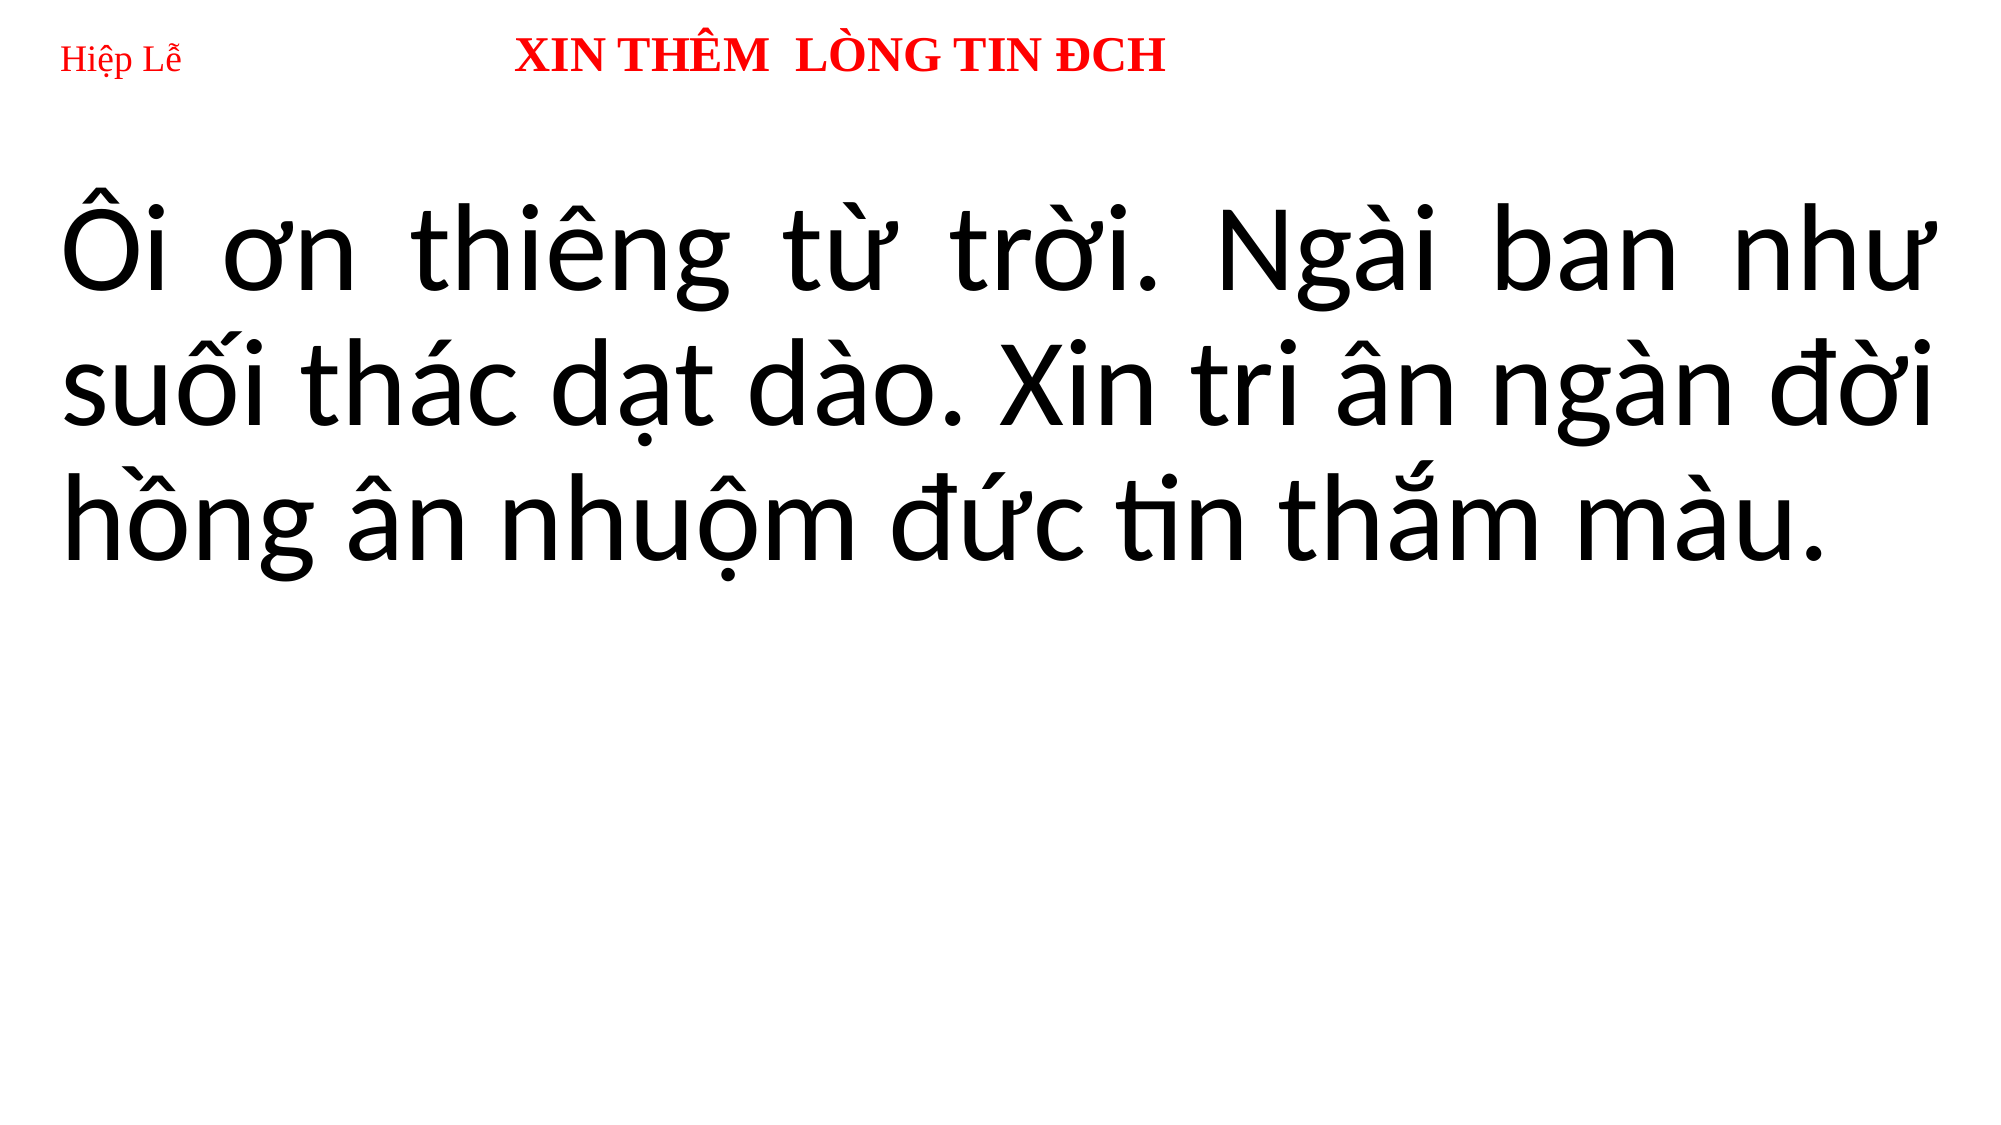

# Hiệp Lễ                                   XIN THÊM  LÒNG TIN ĐCH
Ôi ơn thiêng từ trời. Ngài ban như suối thác dạt dào. Xin tri ân ngàn đời hồng ân nhuộm đức tin thắm màu.